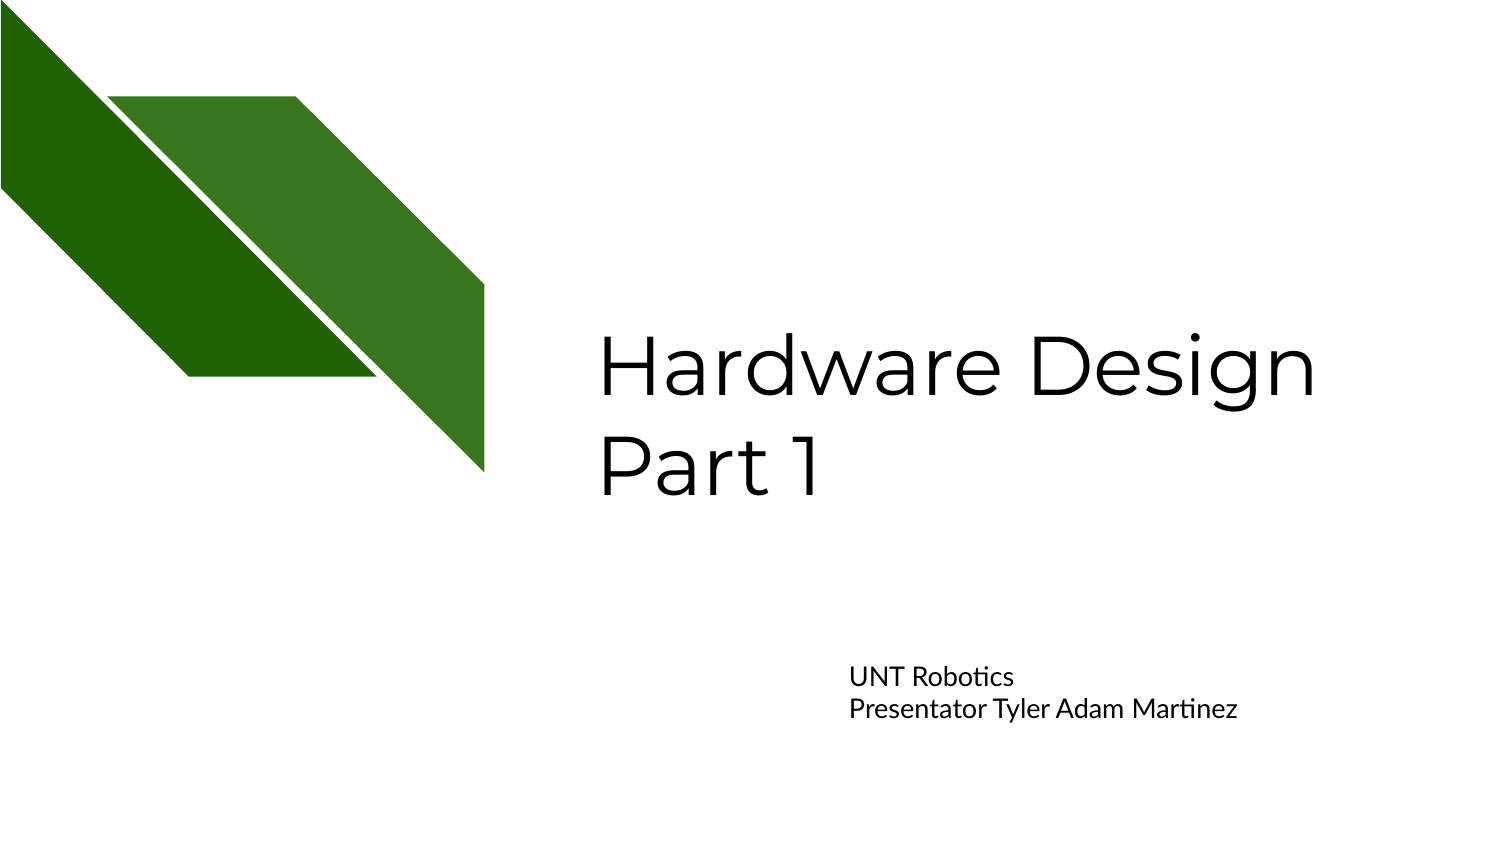

# Hardware Design
Part 1
UNT Robotics
Presentator Tyler Adam Martinez